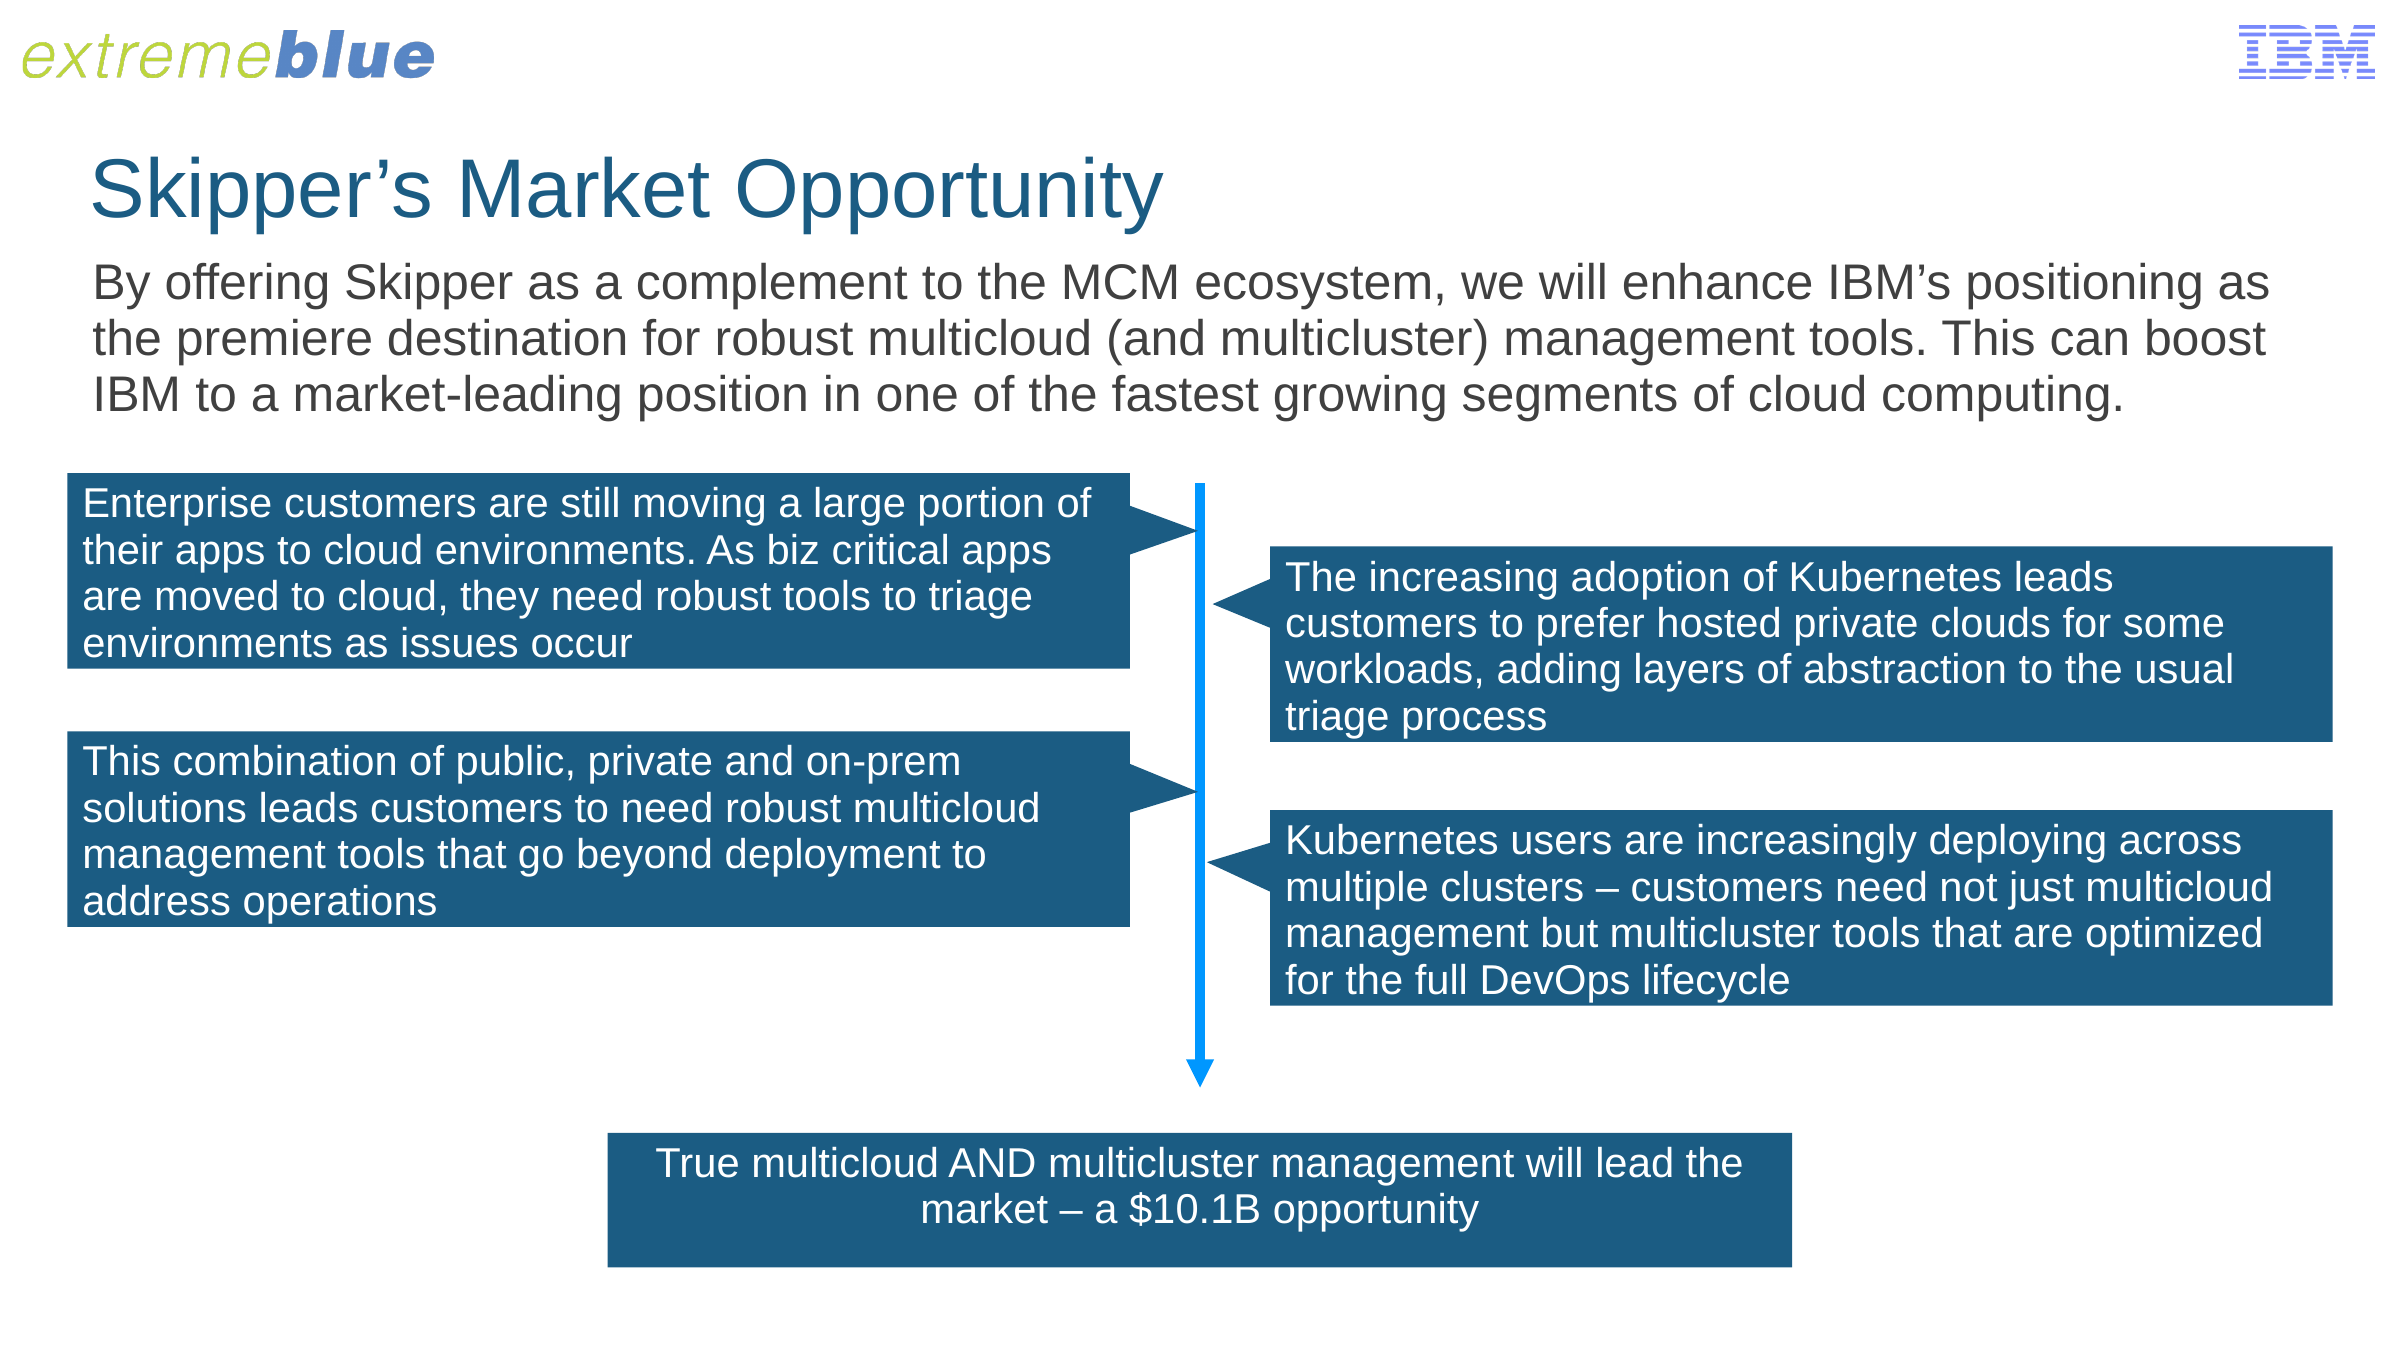

Skipper’s Market Opportunity
By offering Skipper as a complement to the MCM ecosystem, we will enhance IBM’s positioning as the premiere destination for robust multicloud (and multicluster) management tools. This can boost IBM to a market-leading position in one of the fastest growing segments of cloud computing.
Enterprise customers are still moving a large portion of their apps to cloud environments. As biz critical apps are moved to cloud, they need robust tools to triage environments as issues occur
The increasing adoption of Kubernetes leads customers to prefer hosted private clouds for some workloads, adding layers of abstraction to the usual triage process
This combination of public, private and on-prem solutions leads customers to need robust multicloud management tools that go beyond deployment to address operations
Kubernetes users are increasingly deploying across multiple clusters – customers need not just multicloud management but multicluster tools that are optimized for the full DevOps lifecycle
True multicloud AND multicluster management will lead the market – a $10.1B opportunity